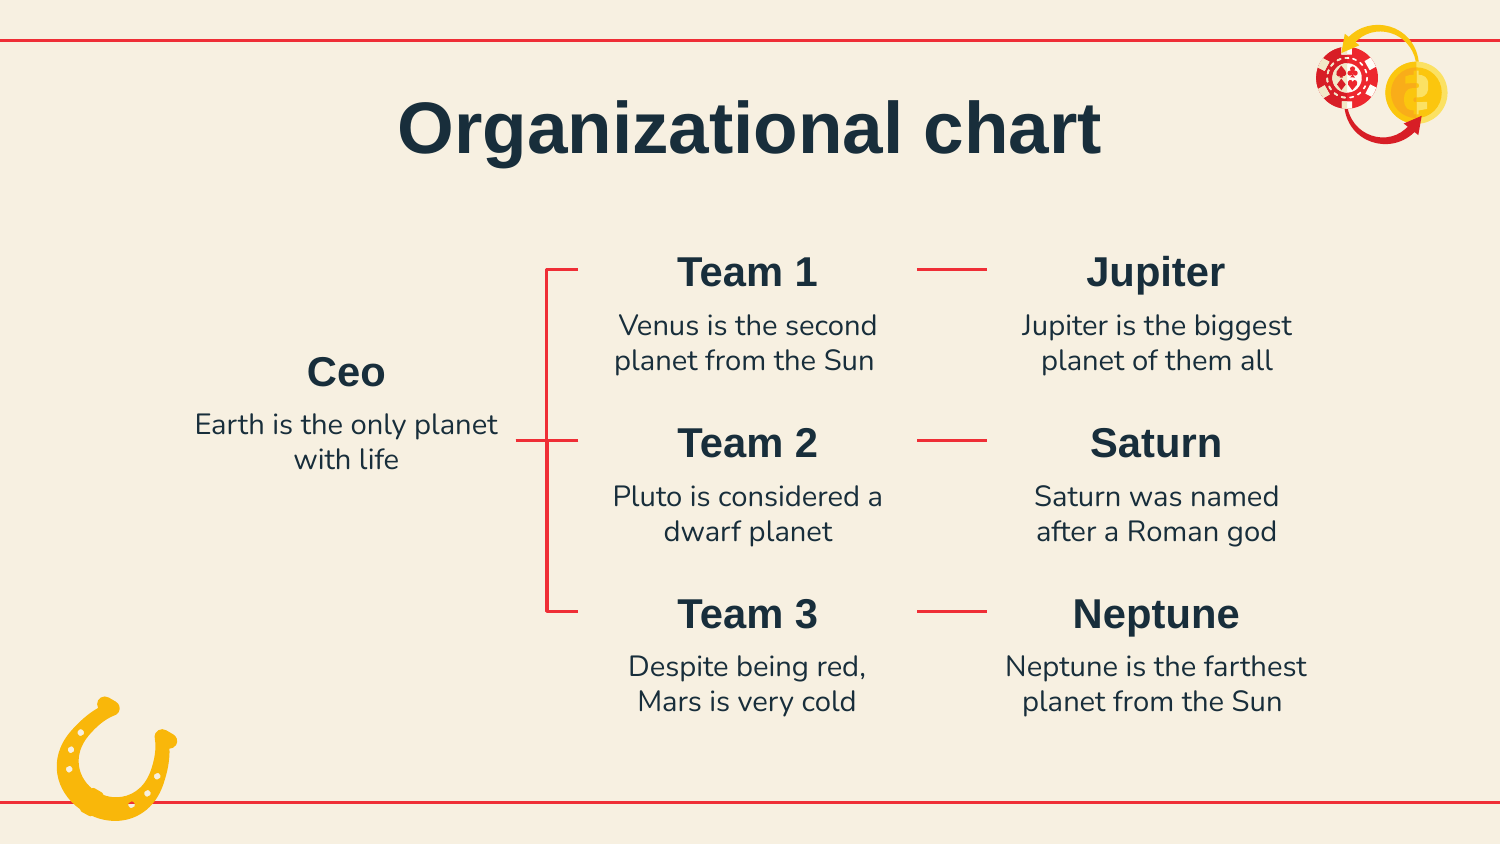

# Organizational chart
Mars
Team 1
Jupiter
Mars is actually a very cold place
Venus is the second planet from the Sun
Jupiter is the biggest planet of them all
Ceo
Earth is the only planet with life
Team 2
Saturn
Pluto is considered a dwarf planet
Saturn was named after a Roman god
Team 3
Neptune
Despite being red, Mars is very cold
Neptune is the farthest planet from the Sun